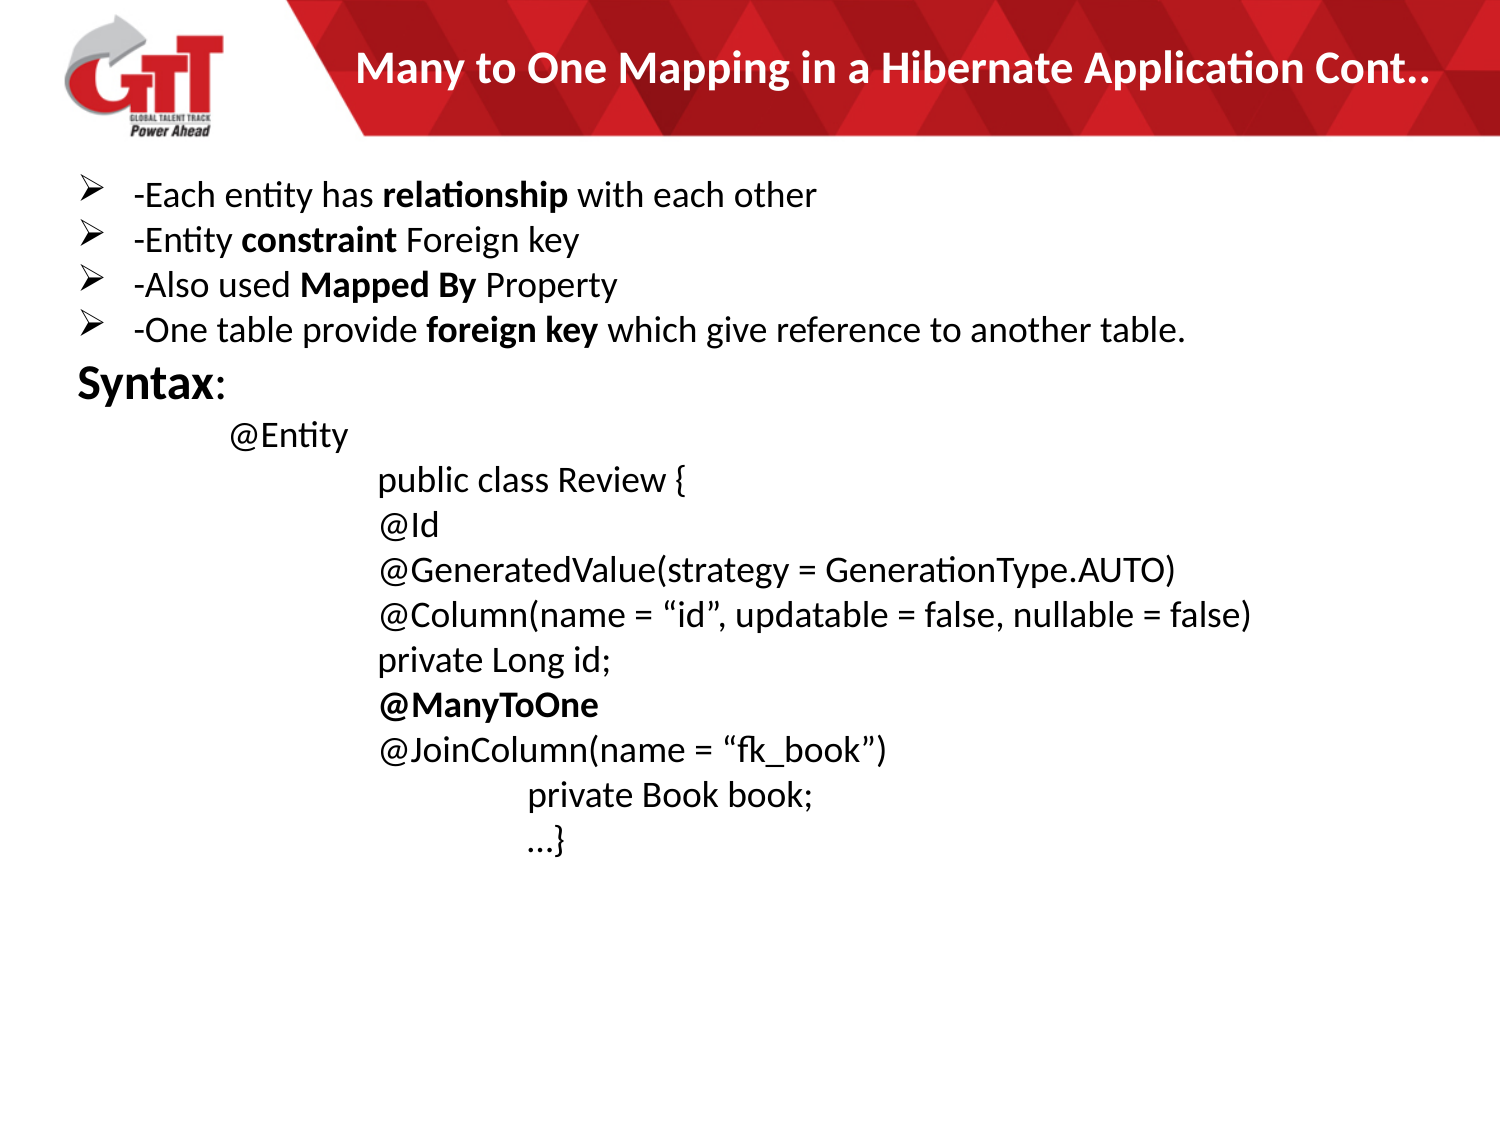

# Many to One Mapping in a Hibernate Application Cont..
-Each entity has relationship with each other
-Entity constraint Foreign key
-Also used Mapped By Property
-One table provide foreign key which give reference to another table.
Syntax:
	@Entity
		public class Review {
		@Id
		@GeneratedValue(strategy = GenerationType.AUTO)
		@Column(name = “id”, updatable = false, nullable = false)
		private Long id;
		@ManyToOne
		@JoinColumn(name = “fk_book”)
			private Book book;
			…}